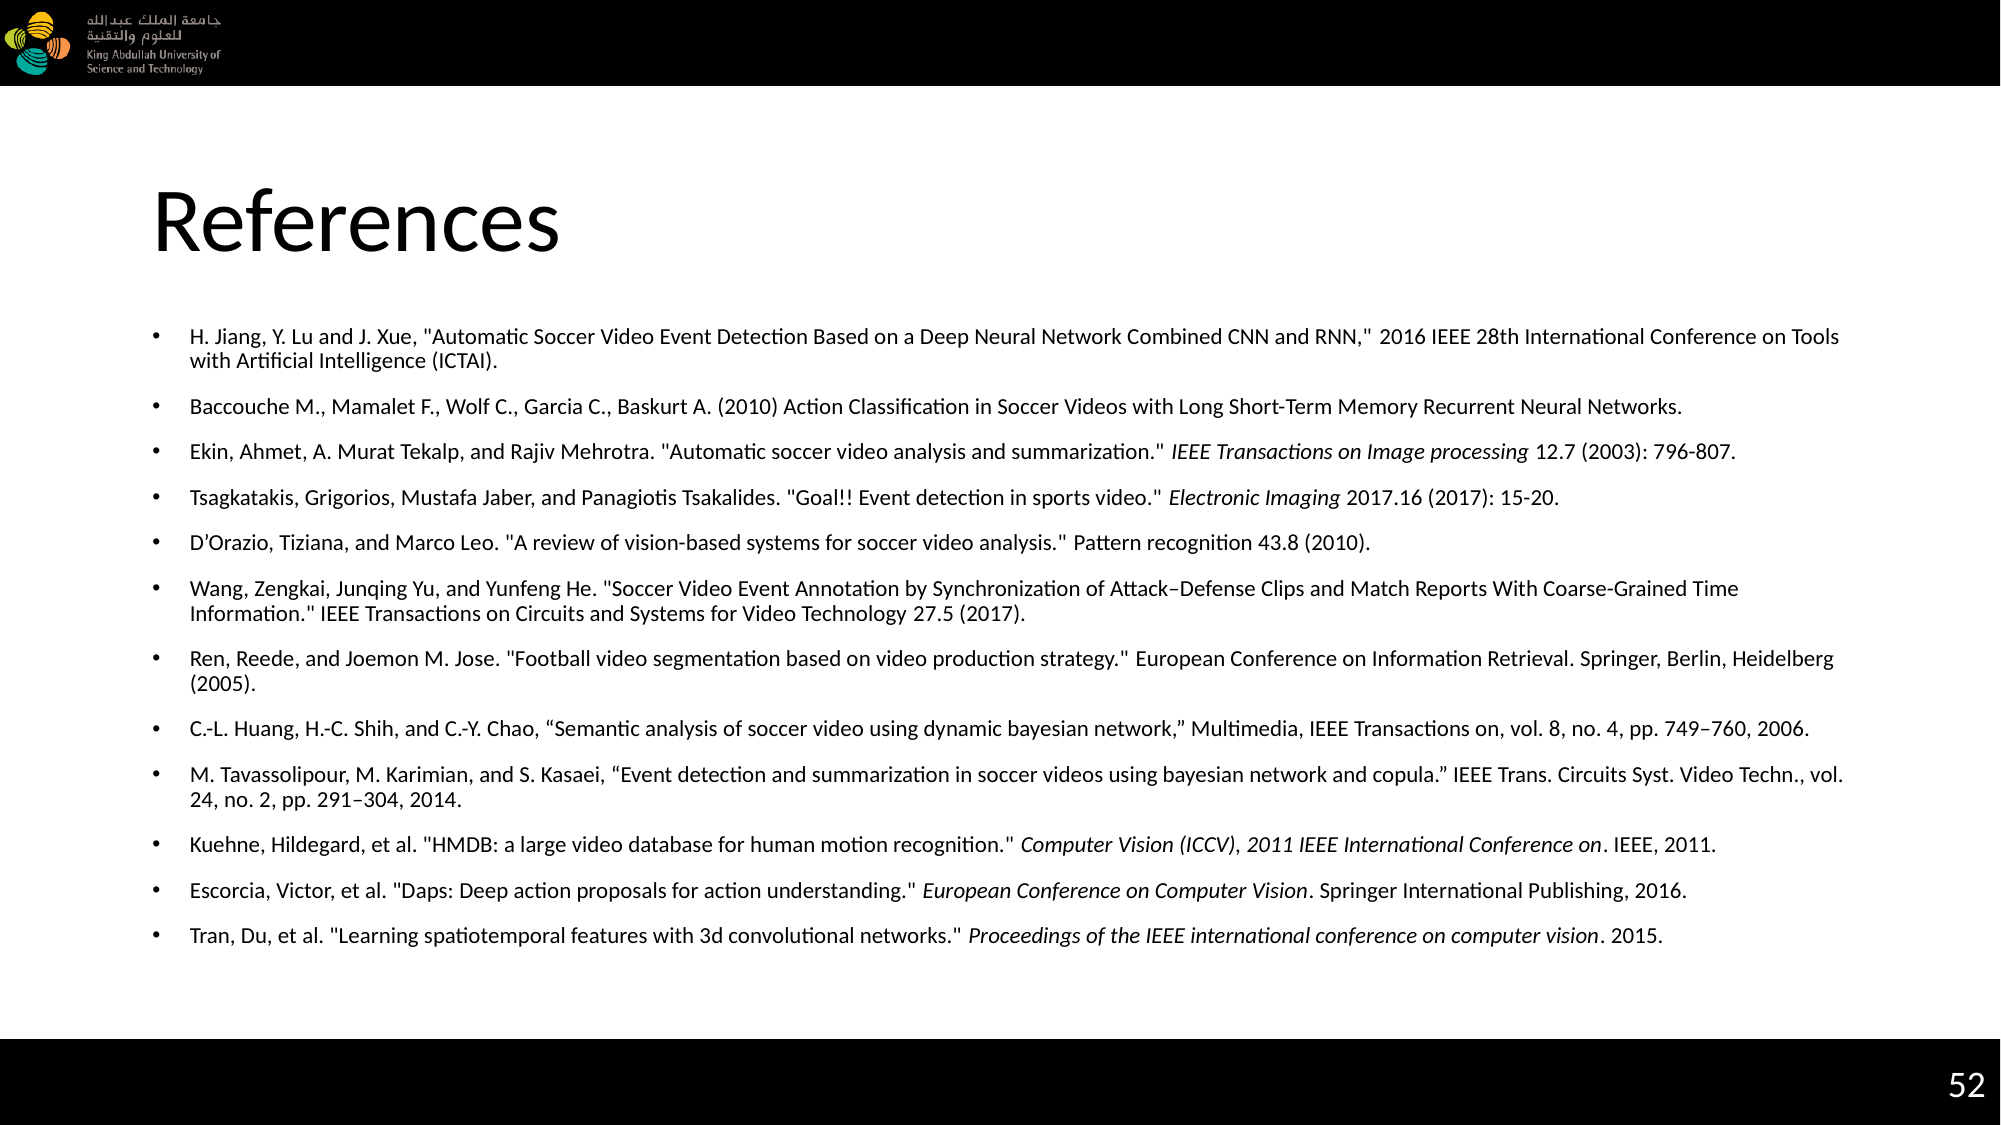

# References
H. Jiang, Y. Lu and J. Xue, "Automatic Soccer Video Event Detection Based on a Deep Neural Network Combined CNN and RNN," 2016 IEEE 28th International Conference on Tools with Artificial Intelligence (ICTAI).
Baccouche M., Mamalet F., Wolf C., Garcia C., Baskurt A. (2010) Action Classification in Soccer Videos with Long Short-Term Memory Recurrent Neural Networks.
Ekin, Ahmet, A. Murat Tekalp, and Rajiv Mehrotra. "Automatic soccer video analysis and summarization." IEEE Transactions on Image processing 12.7 (2003): 796-807.
Tsagkatakis, Grigorios, Mustafa Jaber, and Panagiotis Tsakalides. "Goal!! Event detection in sports video." Electronic Imaging 2017.16 (2017): 15-20.
D’Orazio, Tiziana, and Marco Leo. "A review of vision-based systems for soccer video analysis." Pattern recognition 43.8 (2010).
Wang, Zengkai, Junqing Yu, and Yunfeng He. "Soccer Video Event Annotation by Synchronization of Attack–Defense Clips and Match Reports With Coarse-Grained Time Information." IEEE Transactions on Circuits and Systems for Video Technology 27.5 (2017).
Ren, Reede, and Joemon M. Jose. "Football video segmentation based on video production strategy." European Conference on Information Retrieval. Springer, Berlin, Heidelberg (2005).
C.-L. Huang, H.-C. Shih, and C.-Y. Chao, “Semantic analysis of soccer video using dynamic bayesian network,” Multimedia, IEEE Transactions on, vol. 8, no. 4, pp. 749–760, 2006.
M. Tavassolipour, M. Karimian, and S. Kasaei, “Event detection and summarization in soccer videos using bayesian network and copula.” IEEE Trans. Circuits Syst. Video Techn., vol. 24, no. 2, pp. 291–304, 2014.
Kuehne, Hildegard, et al. "HMDB: a large video database for human motion recognition." Computer Vision (ICCV), 2011 IEEE International Conference on. IEEE, 2011.
Escorcia, Victor, et al. "Daps: Deep action proposals for action understanding." European Conference on Computer Vision. Springer International Publishing, 2016.
Tran, Du, et al. "Learning spatiotemporal features with 3d convolutional networks." Proceedings of the IEEE international conference on computer vision. 2015.

52